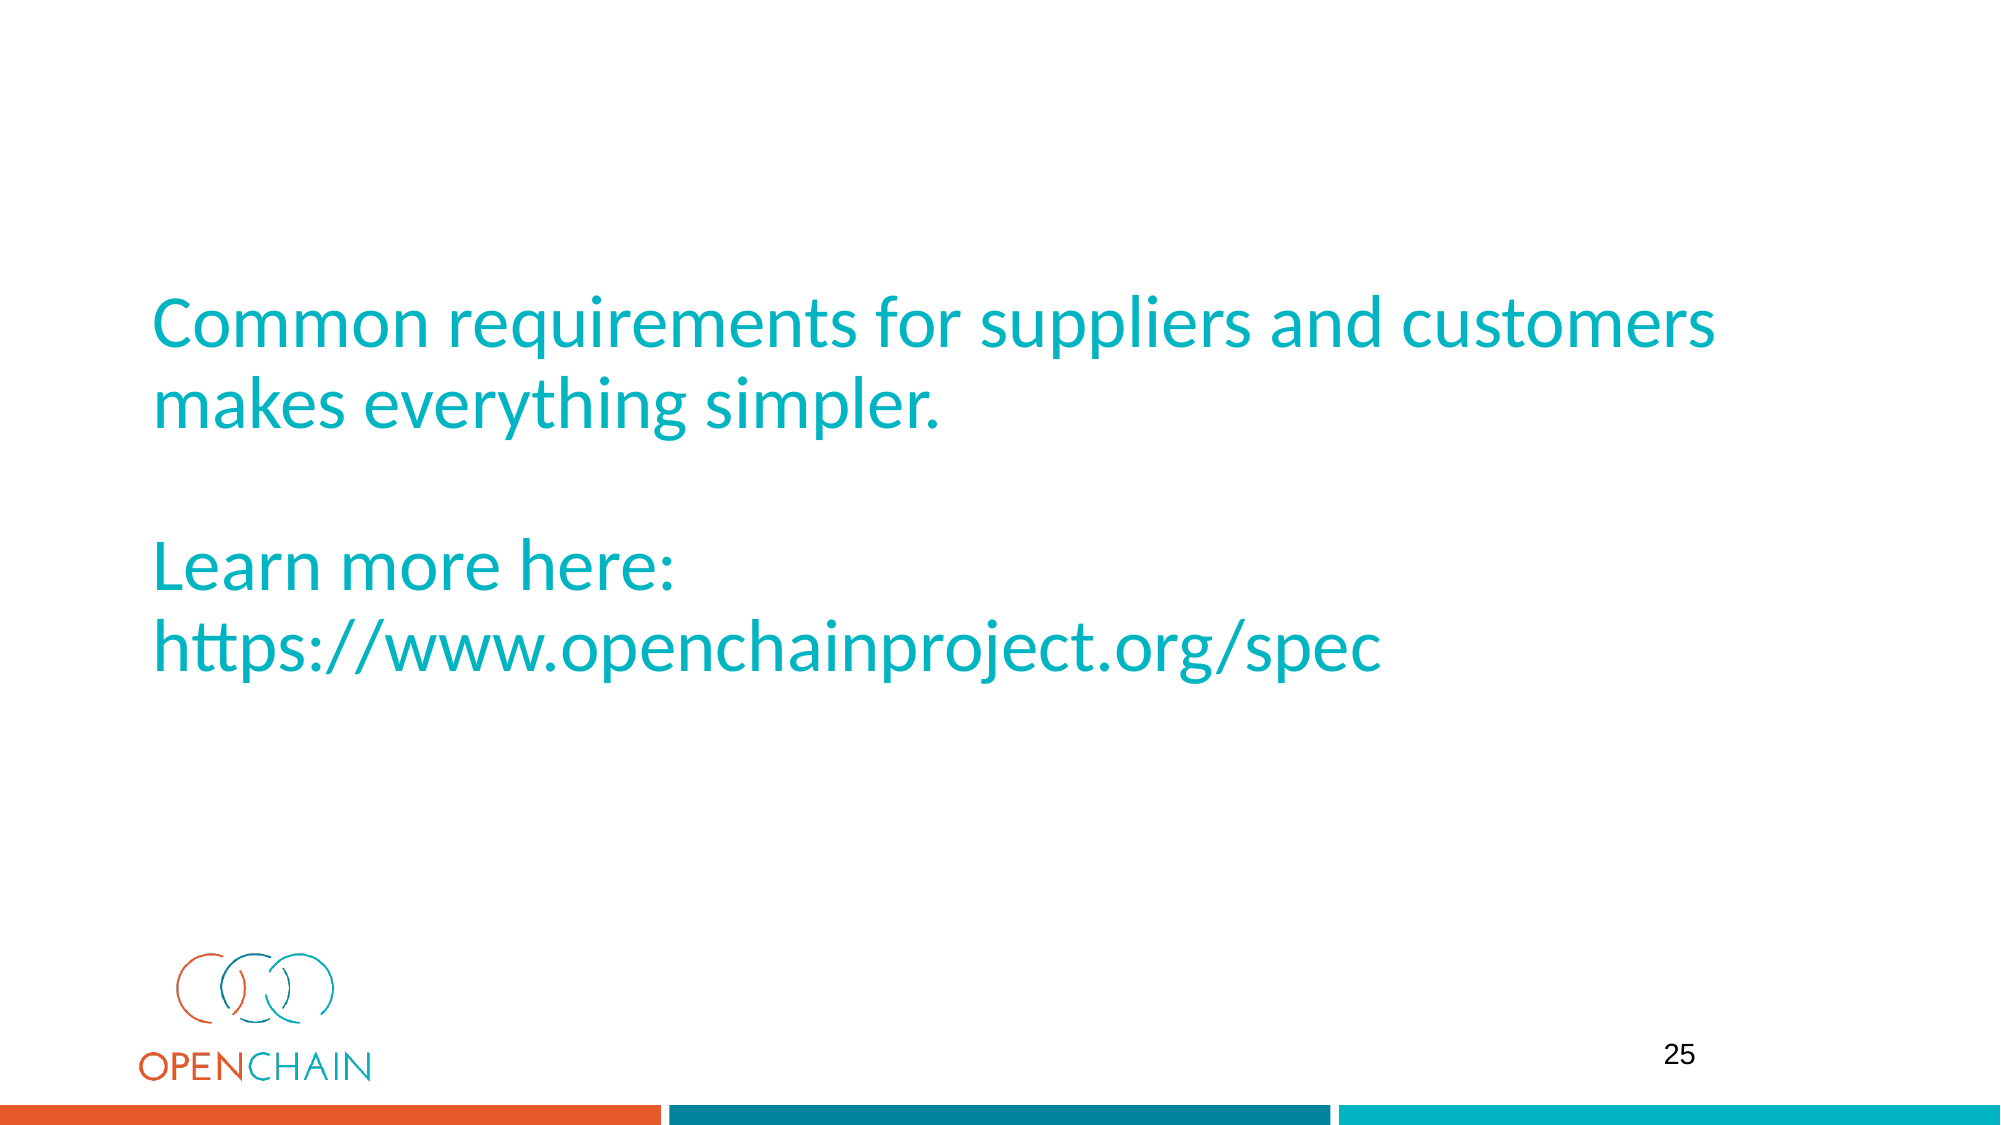

# Common requirements for suppliers and customers makes everything simpler. Learn more here: https://www.openchainproject.org/spec
25